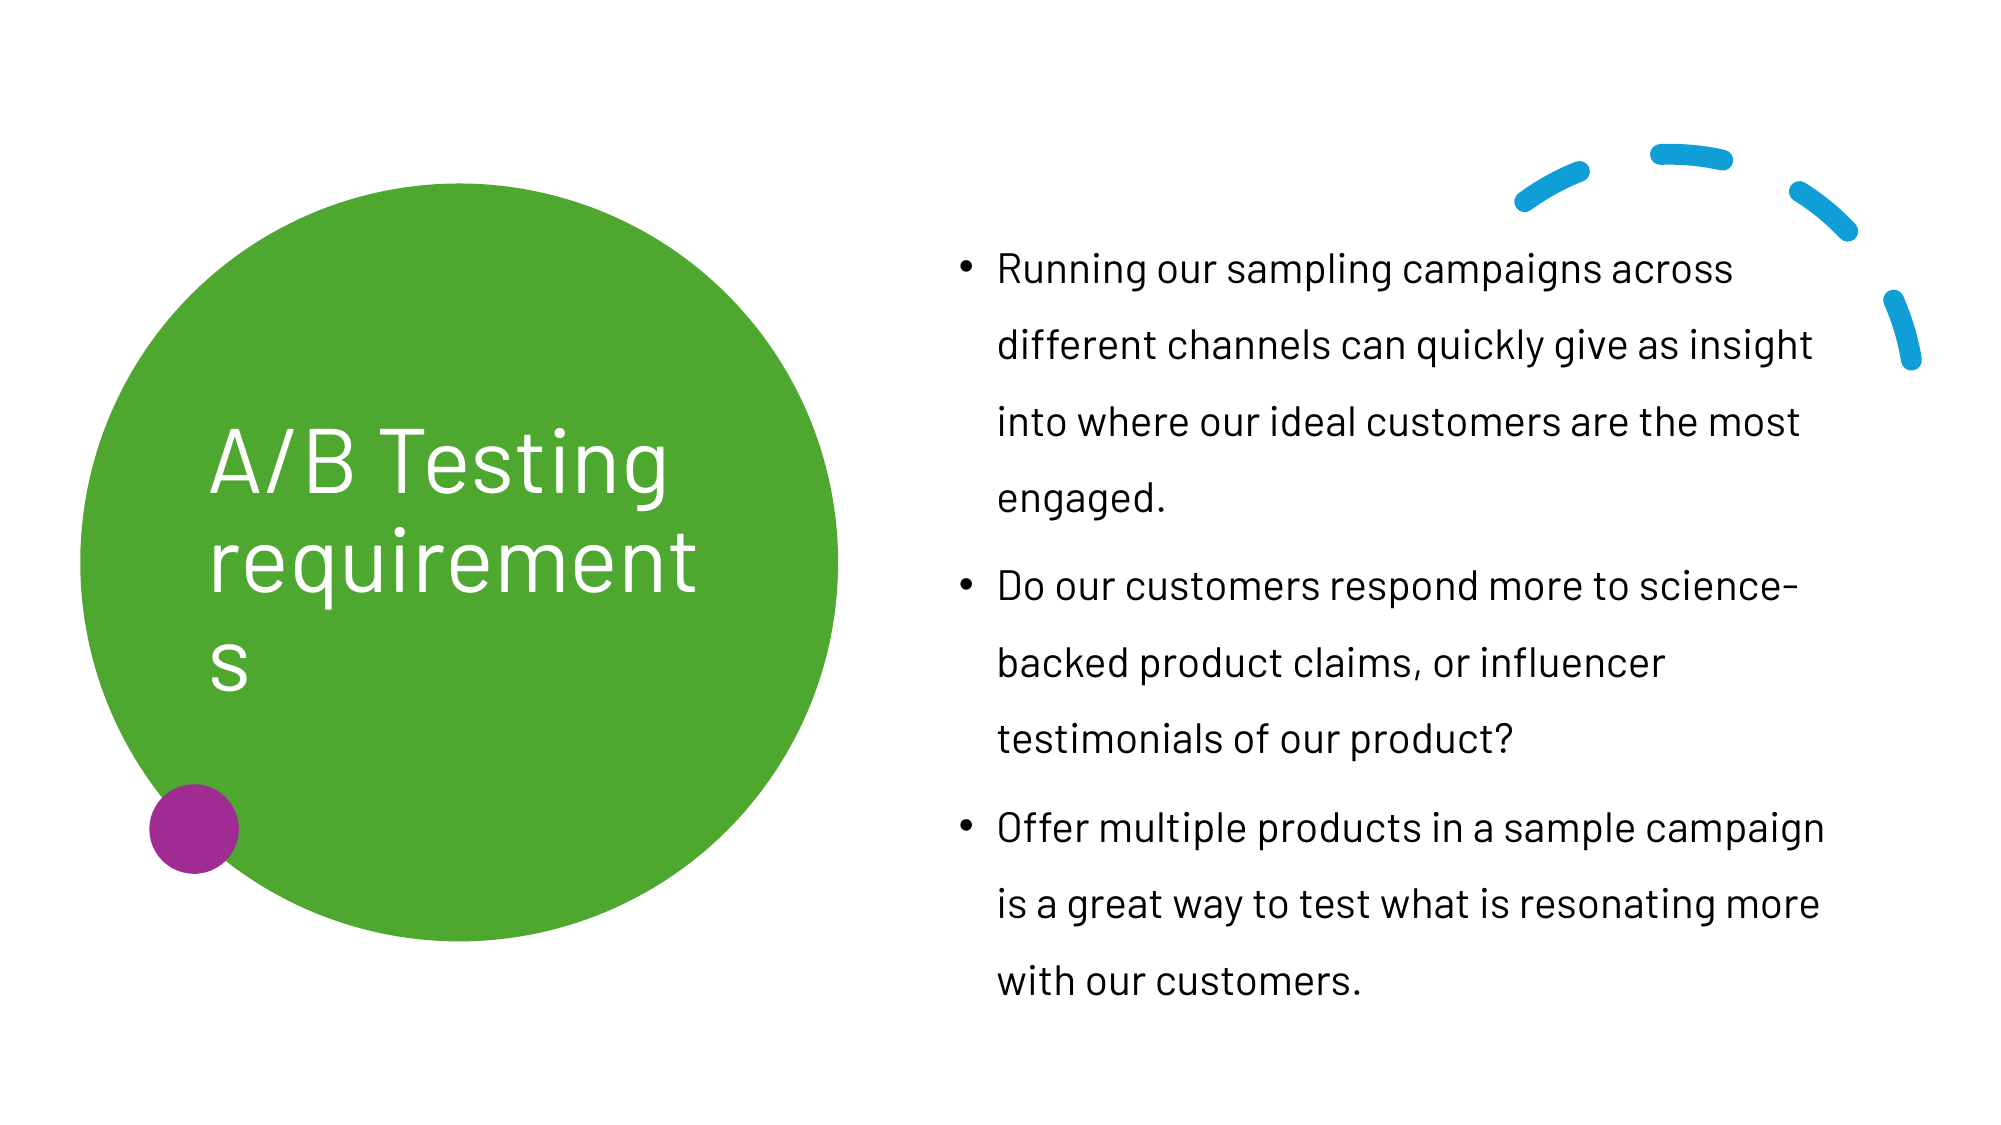

Running our sampling campaigns across different channels can quickly give as insight into where our ideal customers are the most engaged.
Do our customers respond more to science-backed product claims, or influencer testimonials of our product?
Offer multiple products in a sample campaign is a great way to test what is resonating more with our customers.
# A/B Testing requirements